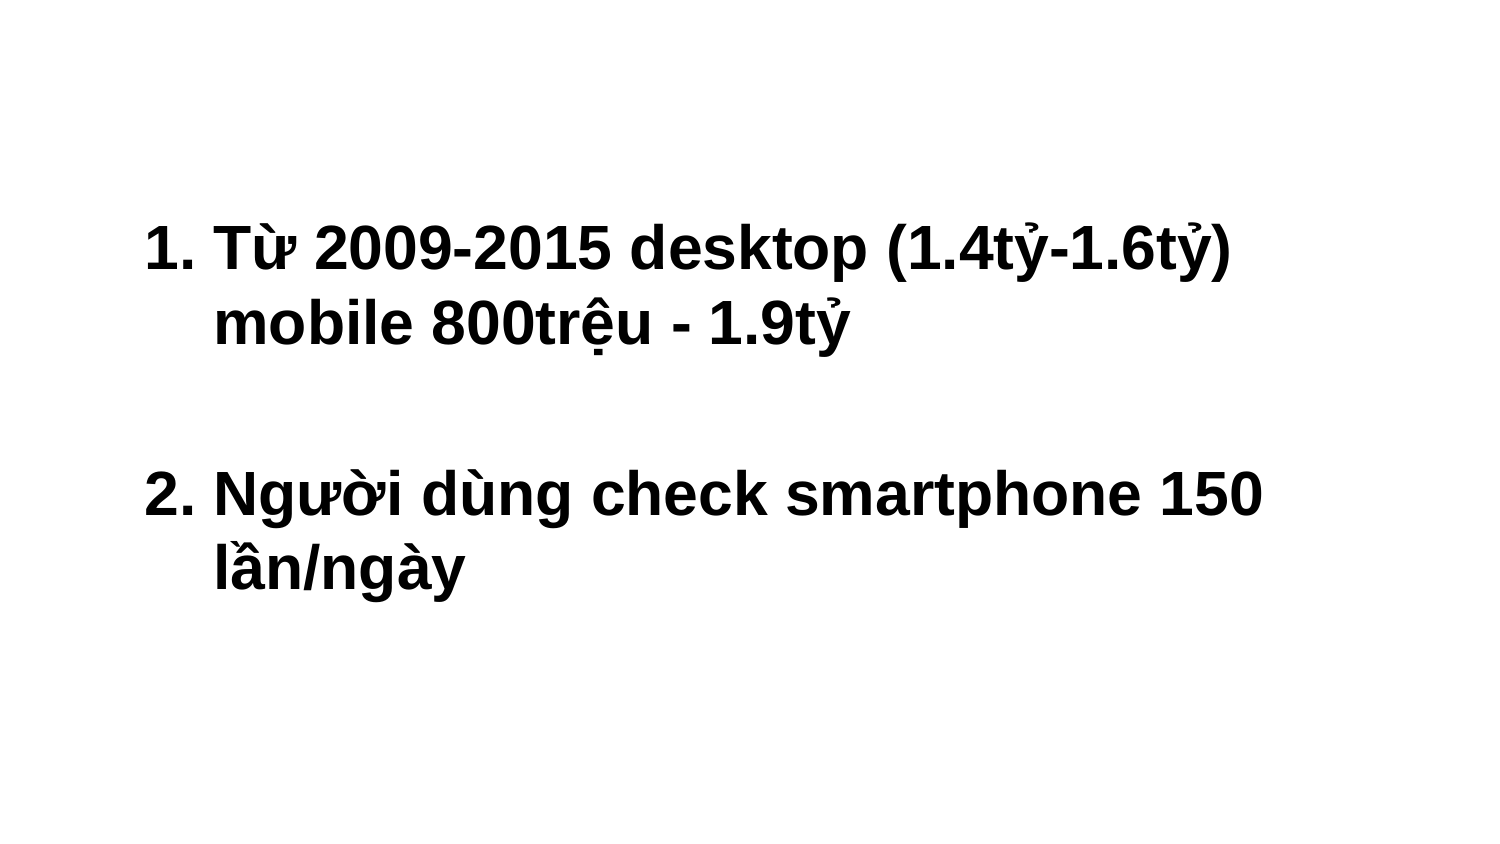

# Từ 2009-2015 desktop (1.4tỷ-1.6tỷ) mobile 800trệu - 1.9tỷ
Người dùng check smartphone 150 lần/ngày